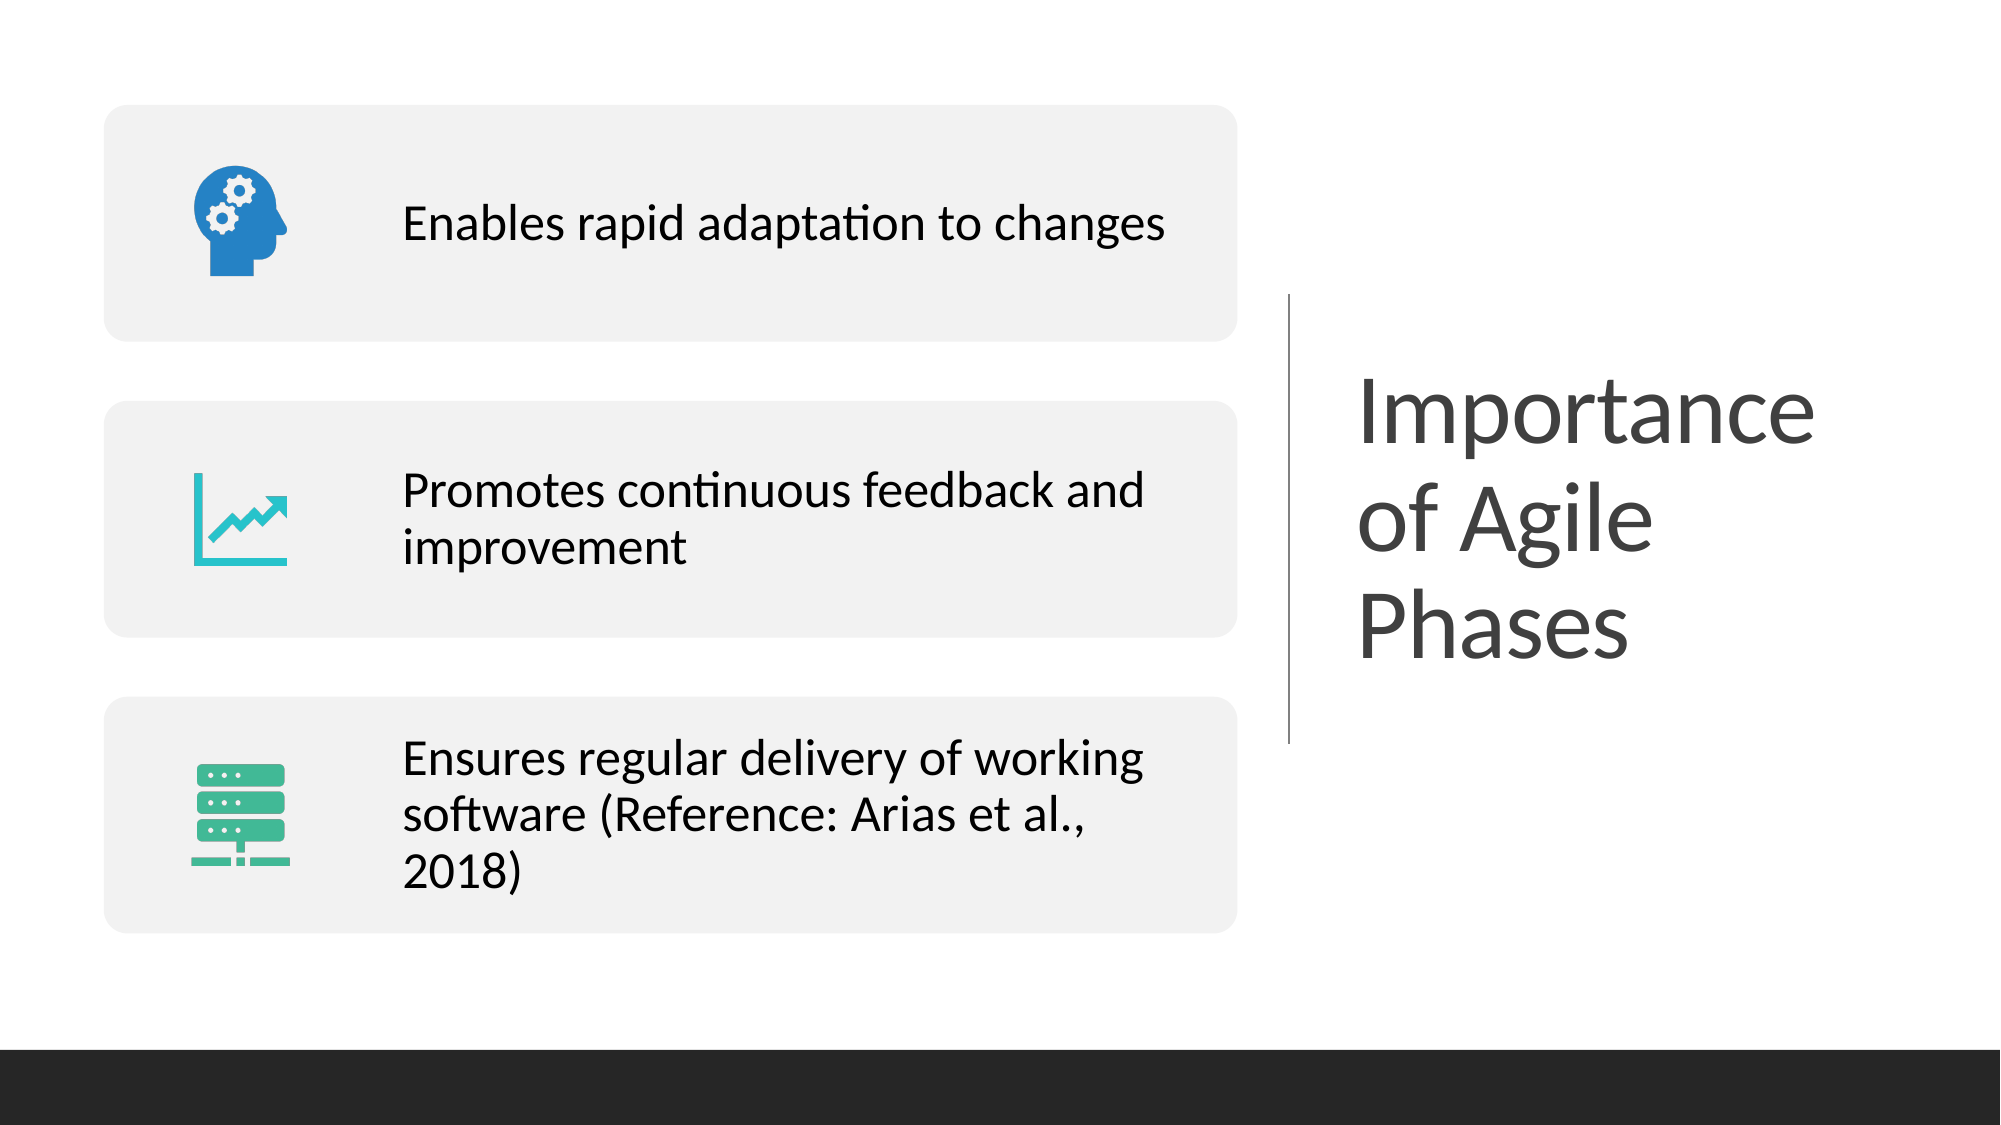

# Importance of Agile Phases
Enables rapid adaptation to changes
Promotes continuous feedback and improvement
Ensures regular delivery of working software (Reference: Arias et al., 2018)